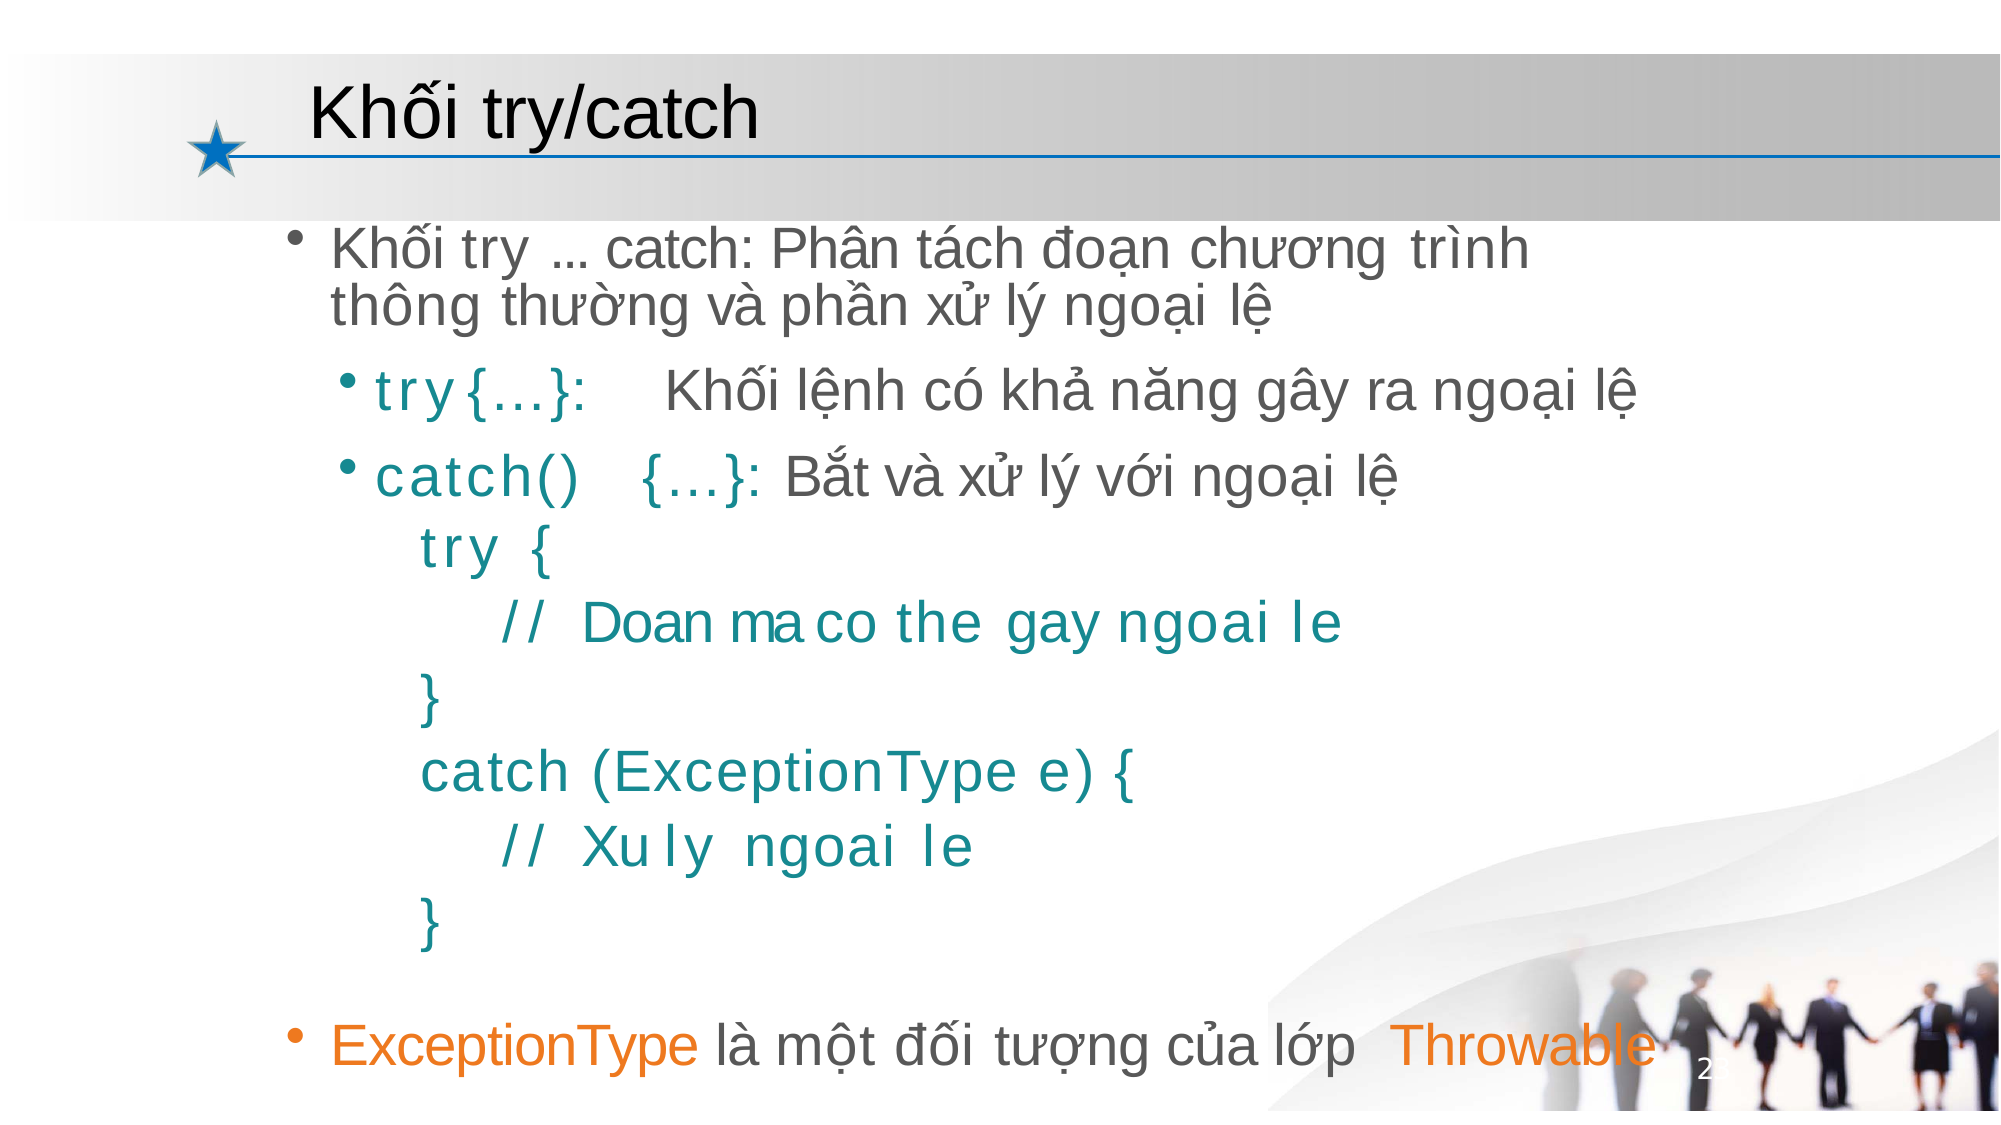

# Khối try/catch
Khối try ... catch: Phân tách đoạn chương trình
thông thường và phần xử lý ngoại lệ
try	{…}:	Khối lệnh có khả năng gây ra ngoại lệ
catch()	{…}: Bắt và xử lý với ngoại lệ
try {
// Doan ma co the gay ngoai le
}
catch (ExceptionType e) {
// Xu ly ngoai le
}

ExceptionType là một đối tượng của lớp  Throwable
23